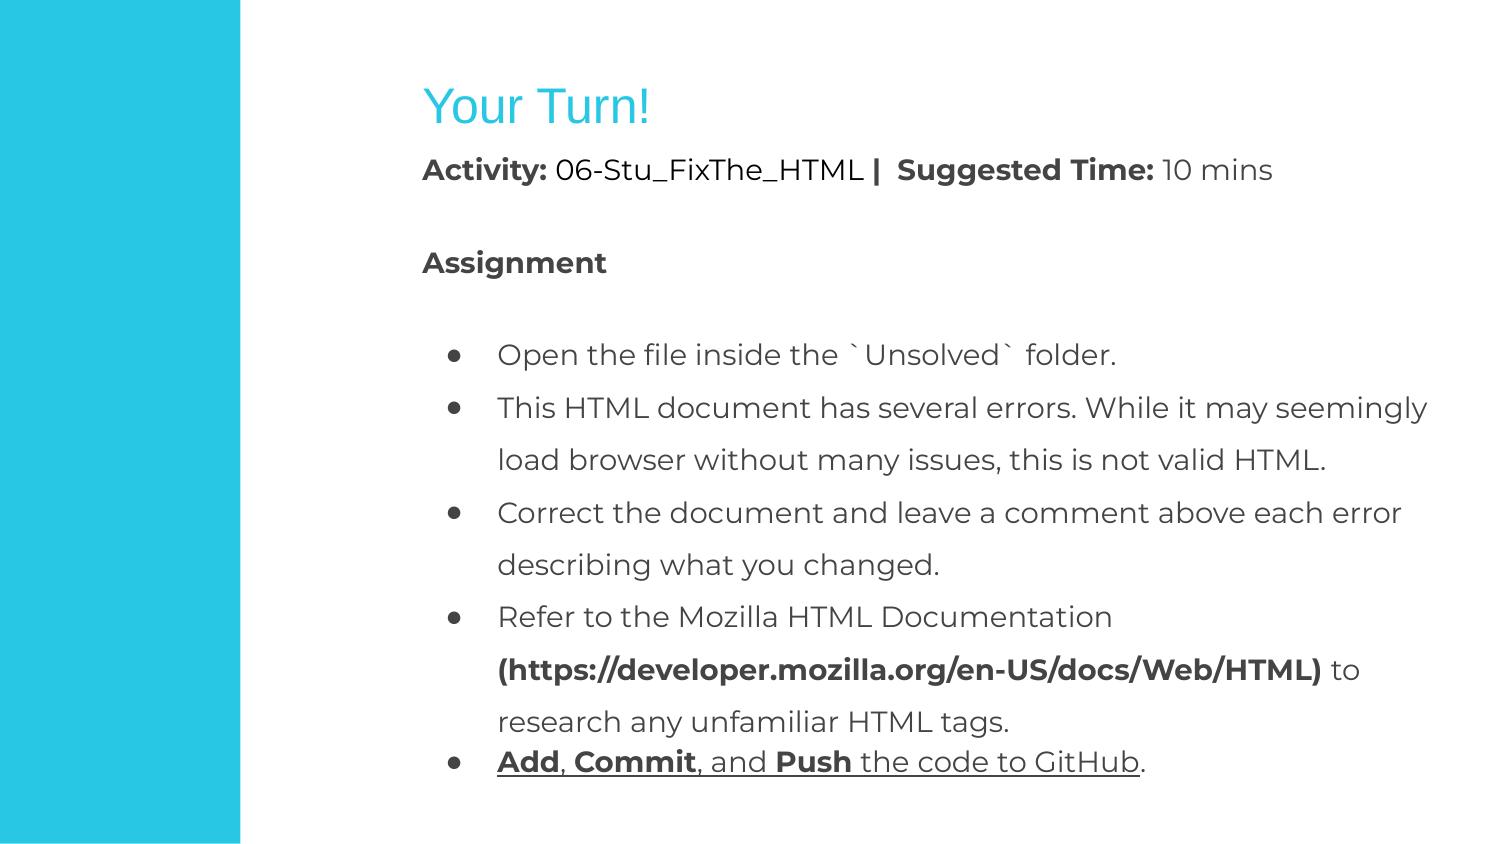

Your Turn!
Activity: 06-Stu_FixThe_HTML |  Suggested Time: 10 mins

Assignment

Open the file inside the `Unsolved` folder.
This HTML document has several errors. While it may seemingly load browser without many issues, this is not valid HTML.
Correct the document and leave a comment above each error describing what you changed.
Refer to the Mozilla HTML Documentation (https://developer.mozilla.org/en-US/docs/Web/HTML) to research any unfamiliar HTML tags.
Add, Commit, and Push the code to GitHub.